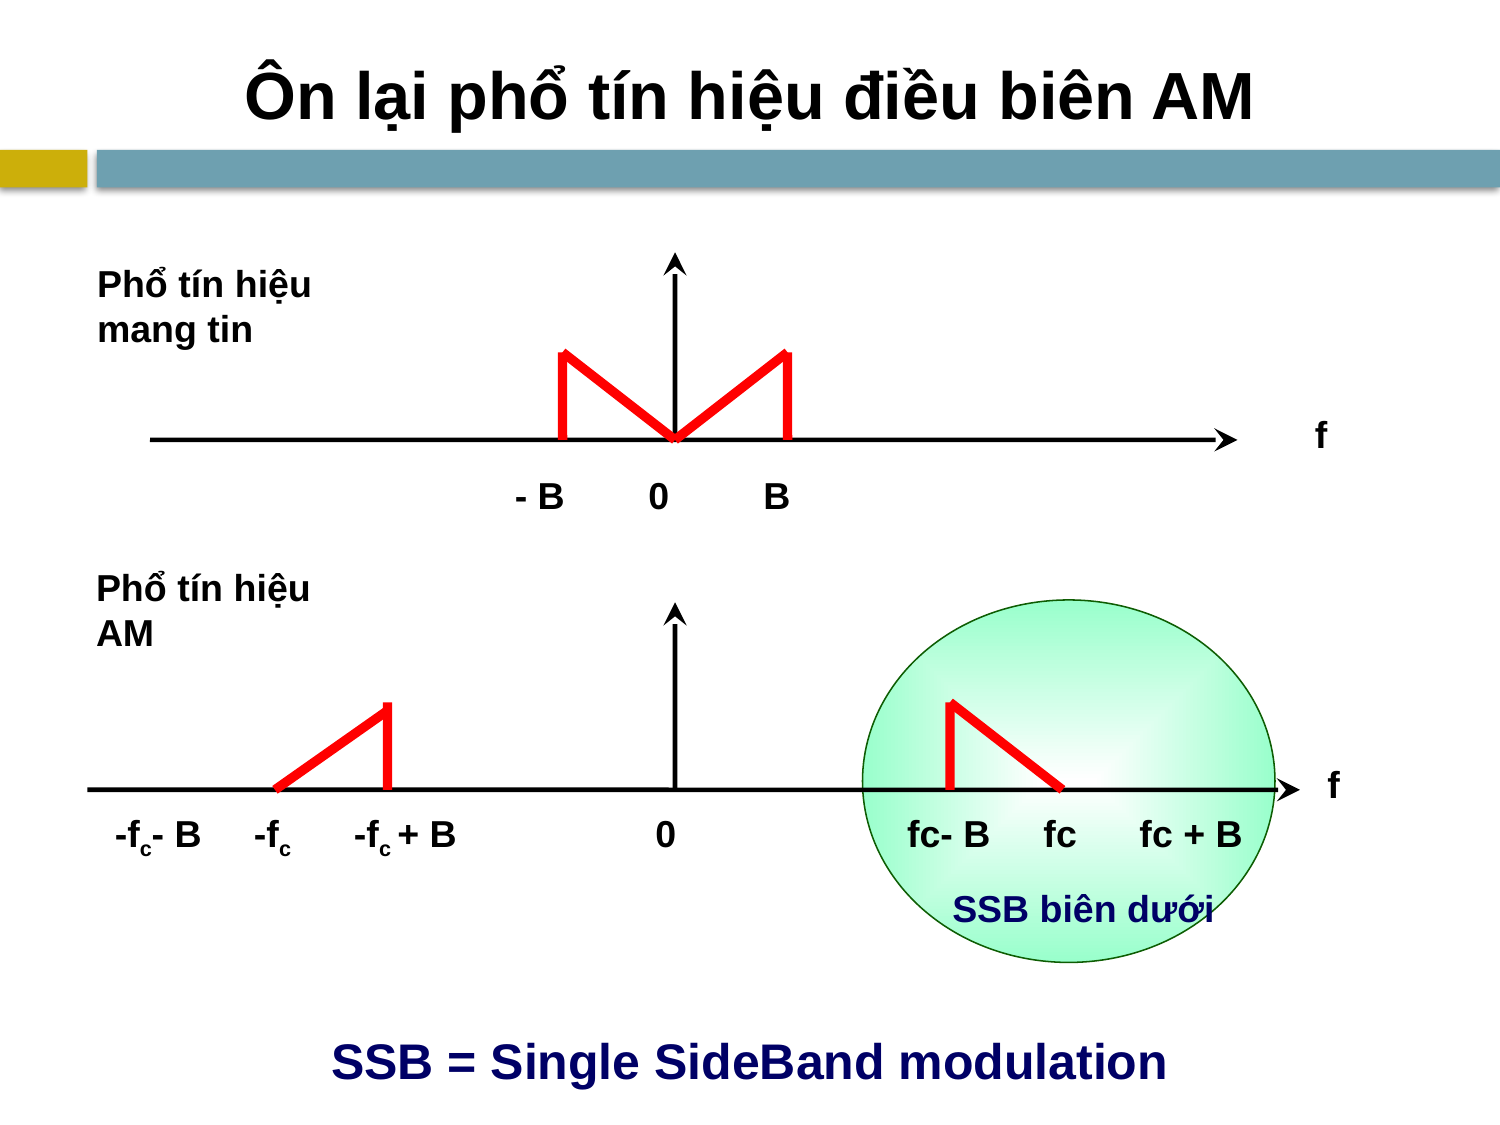

# Ôn lại phổ tín hiệu điều biên AM
Phổ tín hiệu mang tin

f

- B        0         B

f

-fc- B     -fc      -fc + B                   0                      fc- B     fc      fc + B
SSB biên dưới
Phổ tín hiệu AM
SSB = Single SideBand modulation